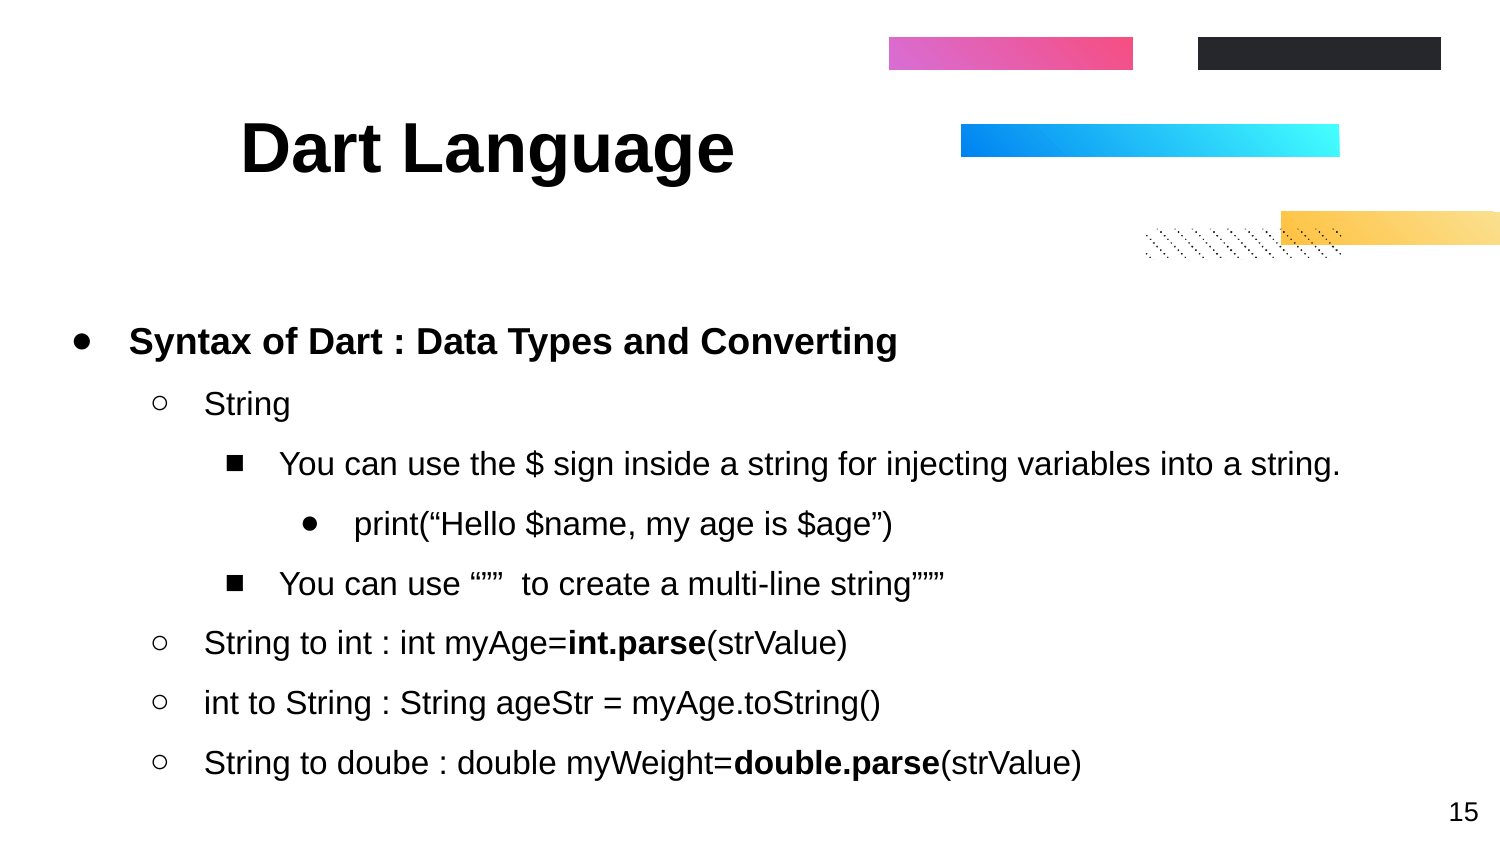

# Dart Language
Syntax of Dart : Data Types and Converting
String
You can use the $ sign inside a string for injecting variables into a string.
print(“Hello $name, my age is $age”)
You can use “””  to create a multi-line string”””
String to int : int myAge=int.parse(strValue)
int to String : String ageStr = myAge.toString()
String to doube : double myWeight=double.parse(strValue)

15